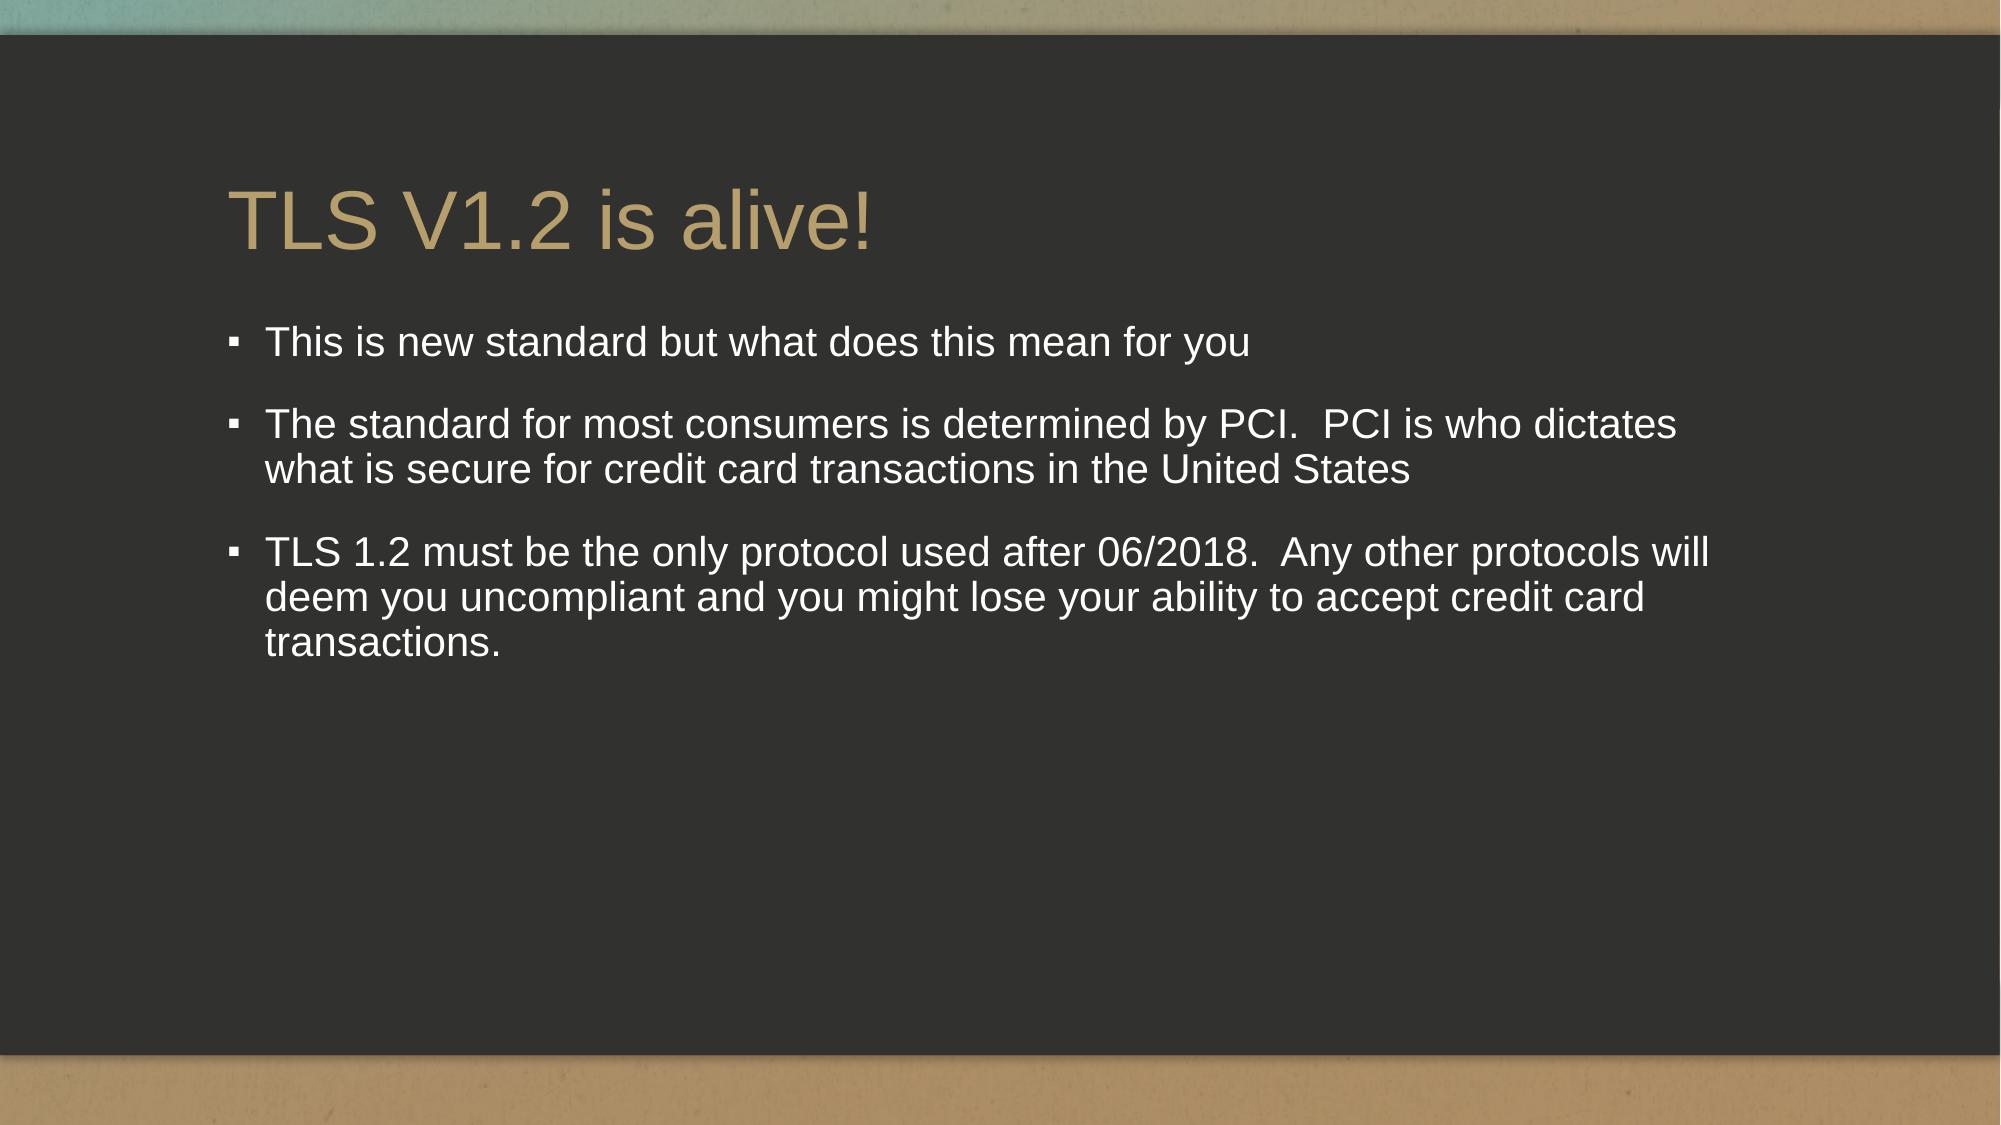

# TLS V1.2 is alive!
This is new standard but what does this mean for you
The standard for most consumers is determined by PCI.  PCI is who dictates what is secure for credit card transactions in the United States
TLS 1.2 must be the only protocol used after 06/2018.  Any other protocols will deem you uncompliant and you might lose your ability to accept credit card transactions.